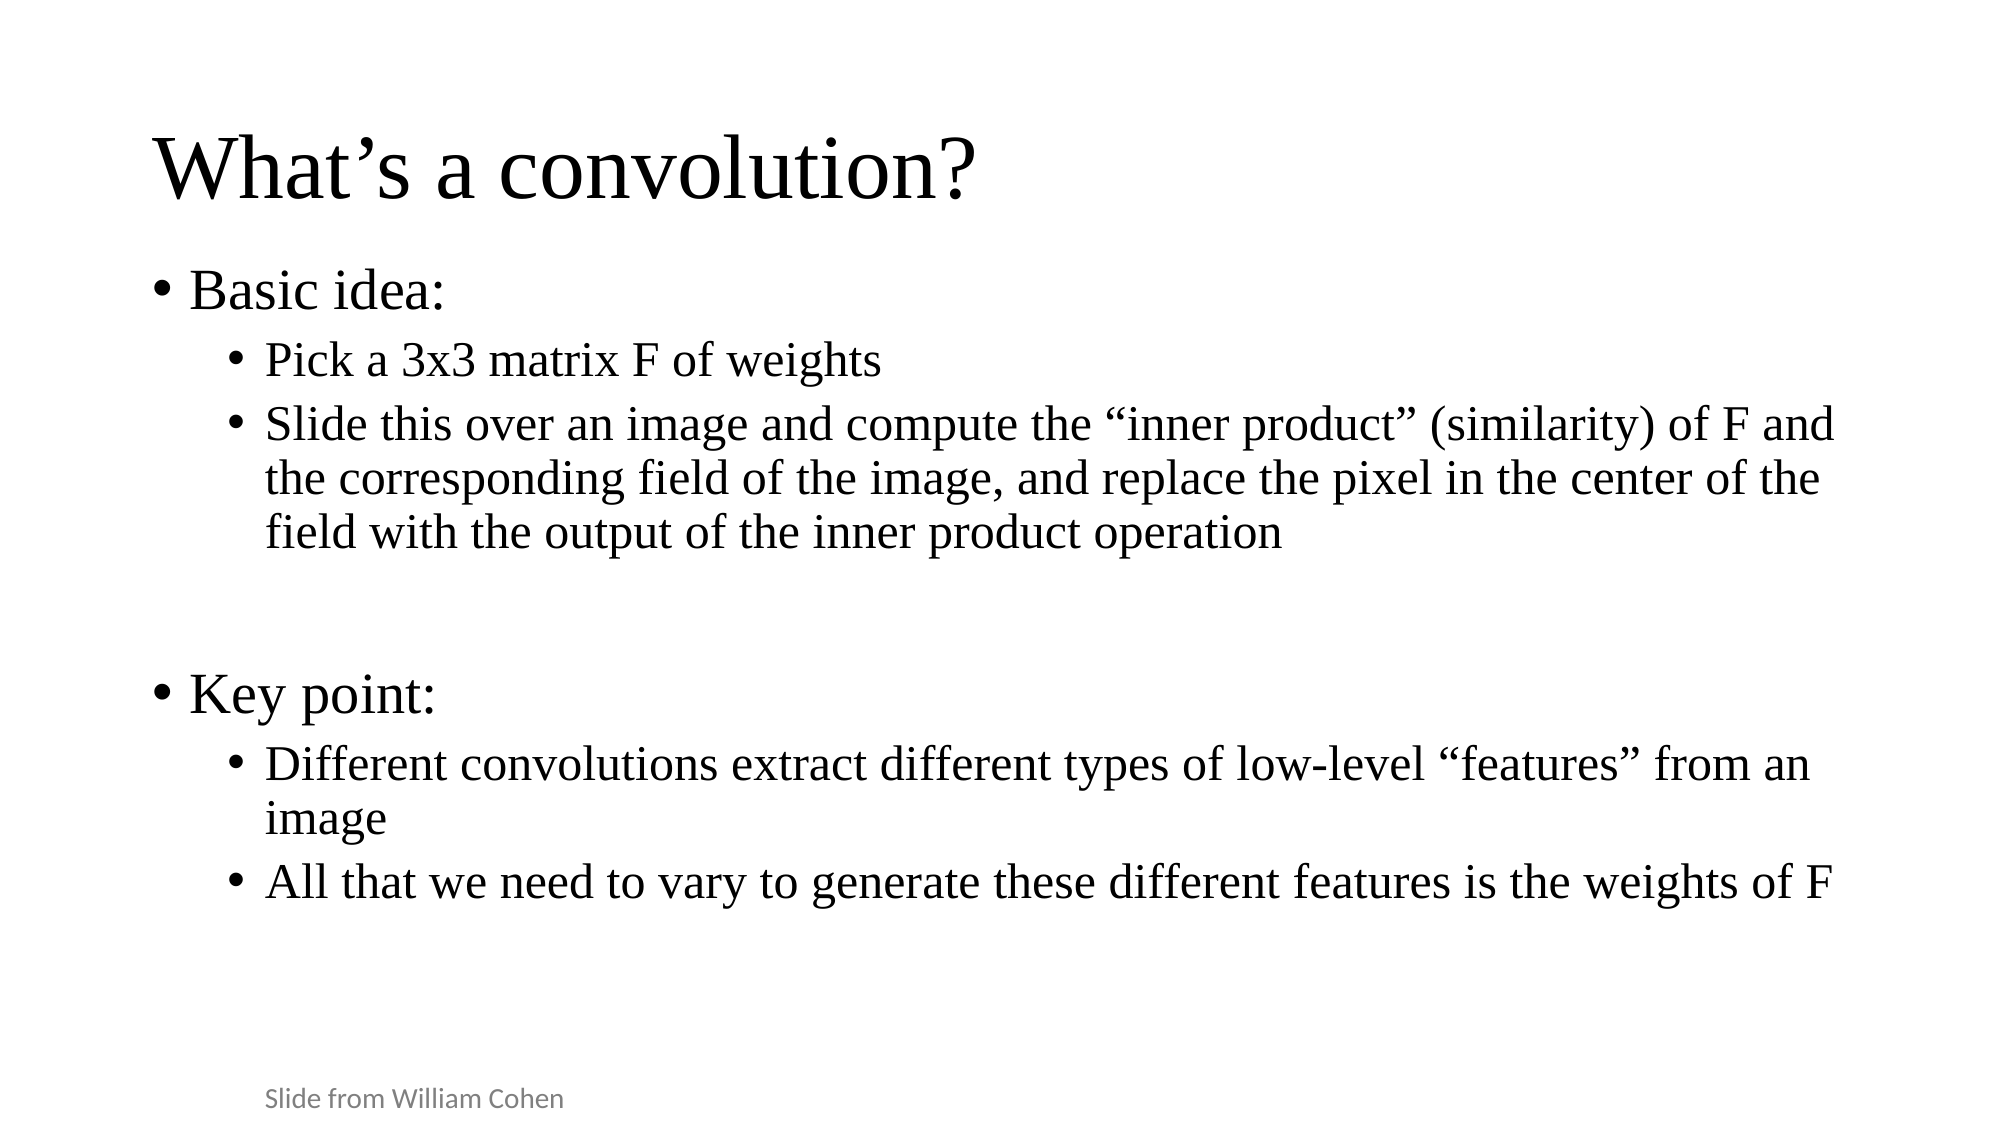

# What’s a convolution?
Basic idea:
Pick a 3x3 matrix F of weights
Slide this over an image and compute the “inner product” (similarity) of F and the corresponding field of the image, and replace the pixel in the center of the field with the output of the inner product operation

Key point:
Different convolutions extract different types of low-level “features” from an image
All that we need to vary to generate these different features is the weights of F
Slide from William Cohen